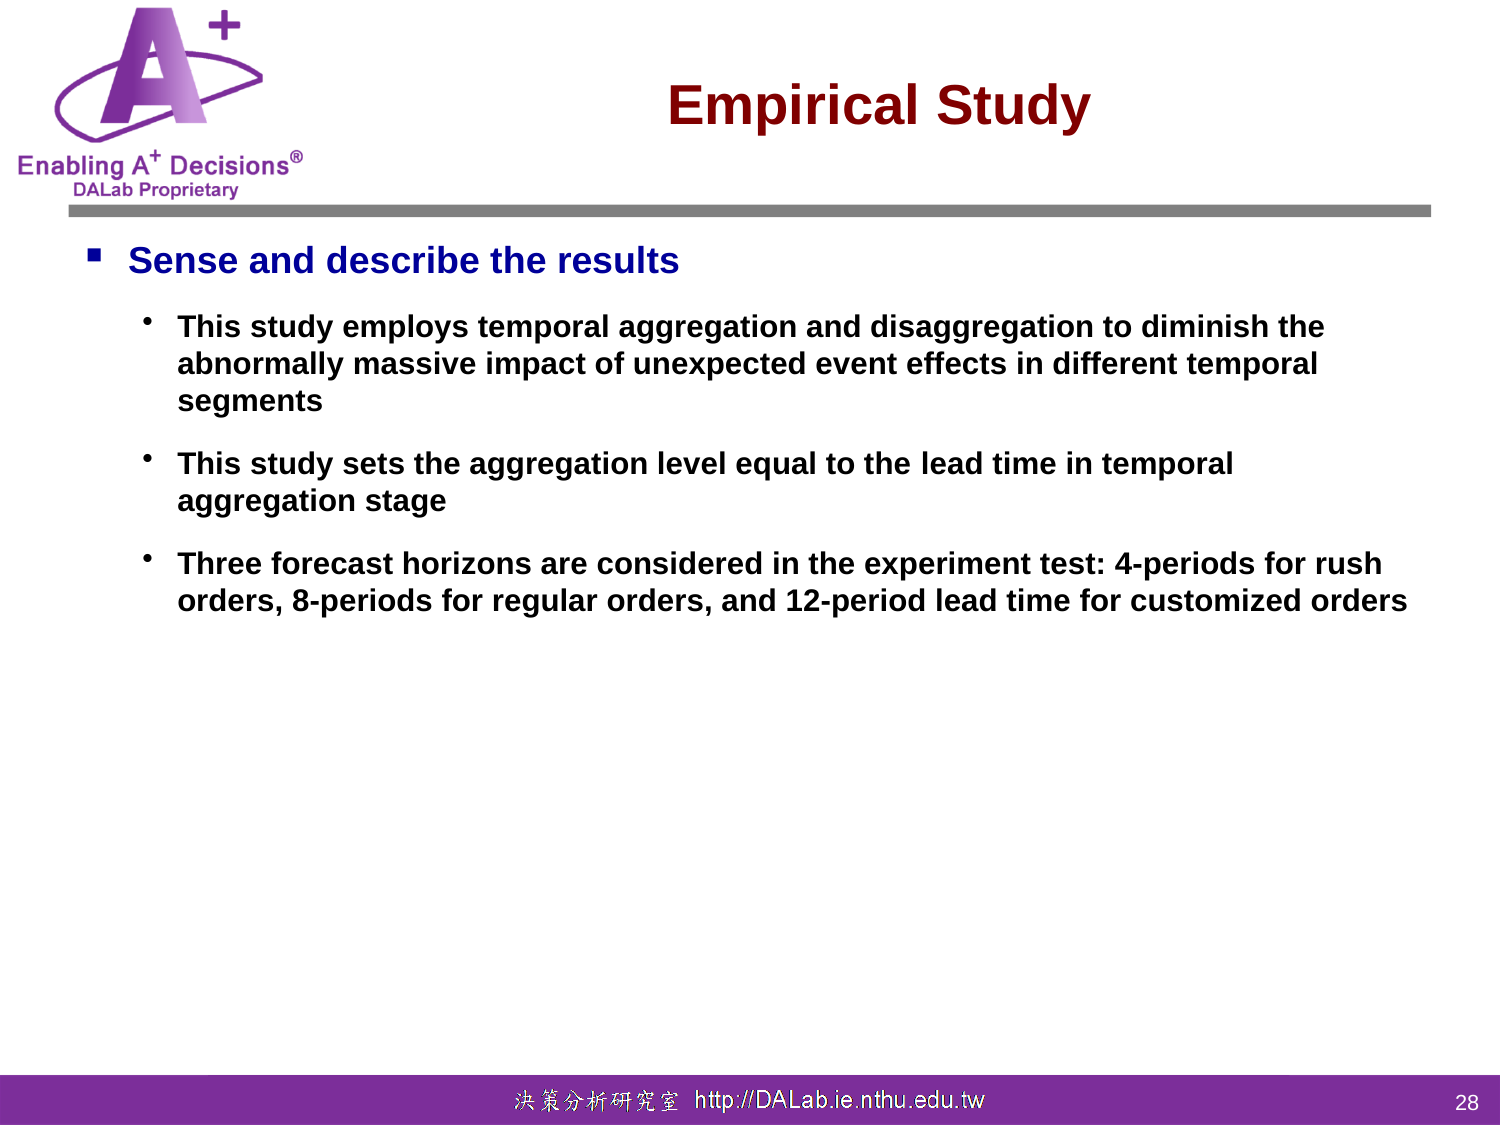

# Empirical Study
Sense and describe the results
This study employs temporal aggregation and disaggregation to diminish the abnormally massive impact of unexpected event effects in different temporal segments
This study sets the aggregation level equal to the lead time in temporal aggregation stage
Three forecast horizons are considered in the experiment test: 4-periods for rush orders, 8-periods for regular orders, and 12-period lead time for customized orders

28